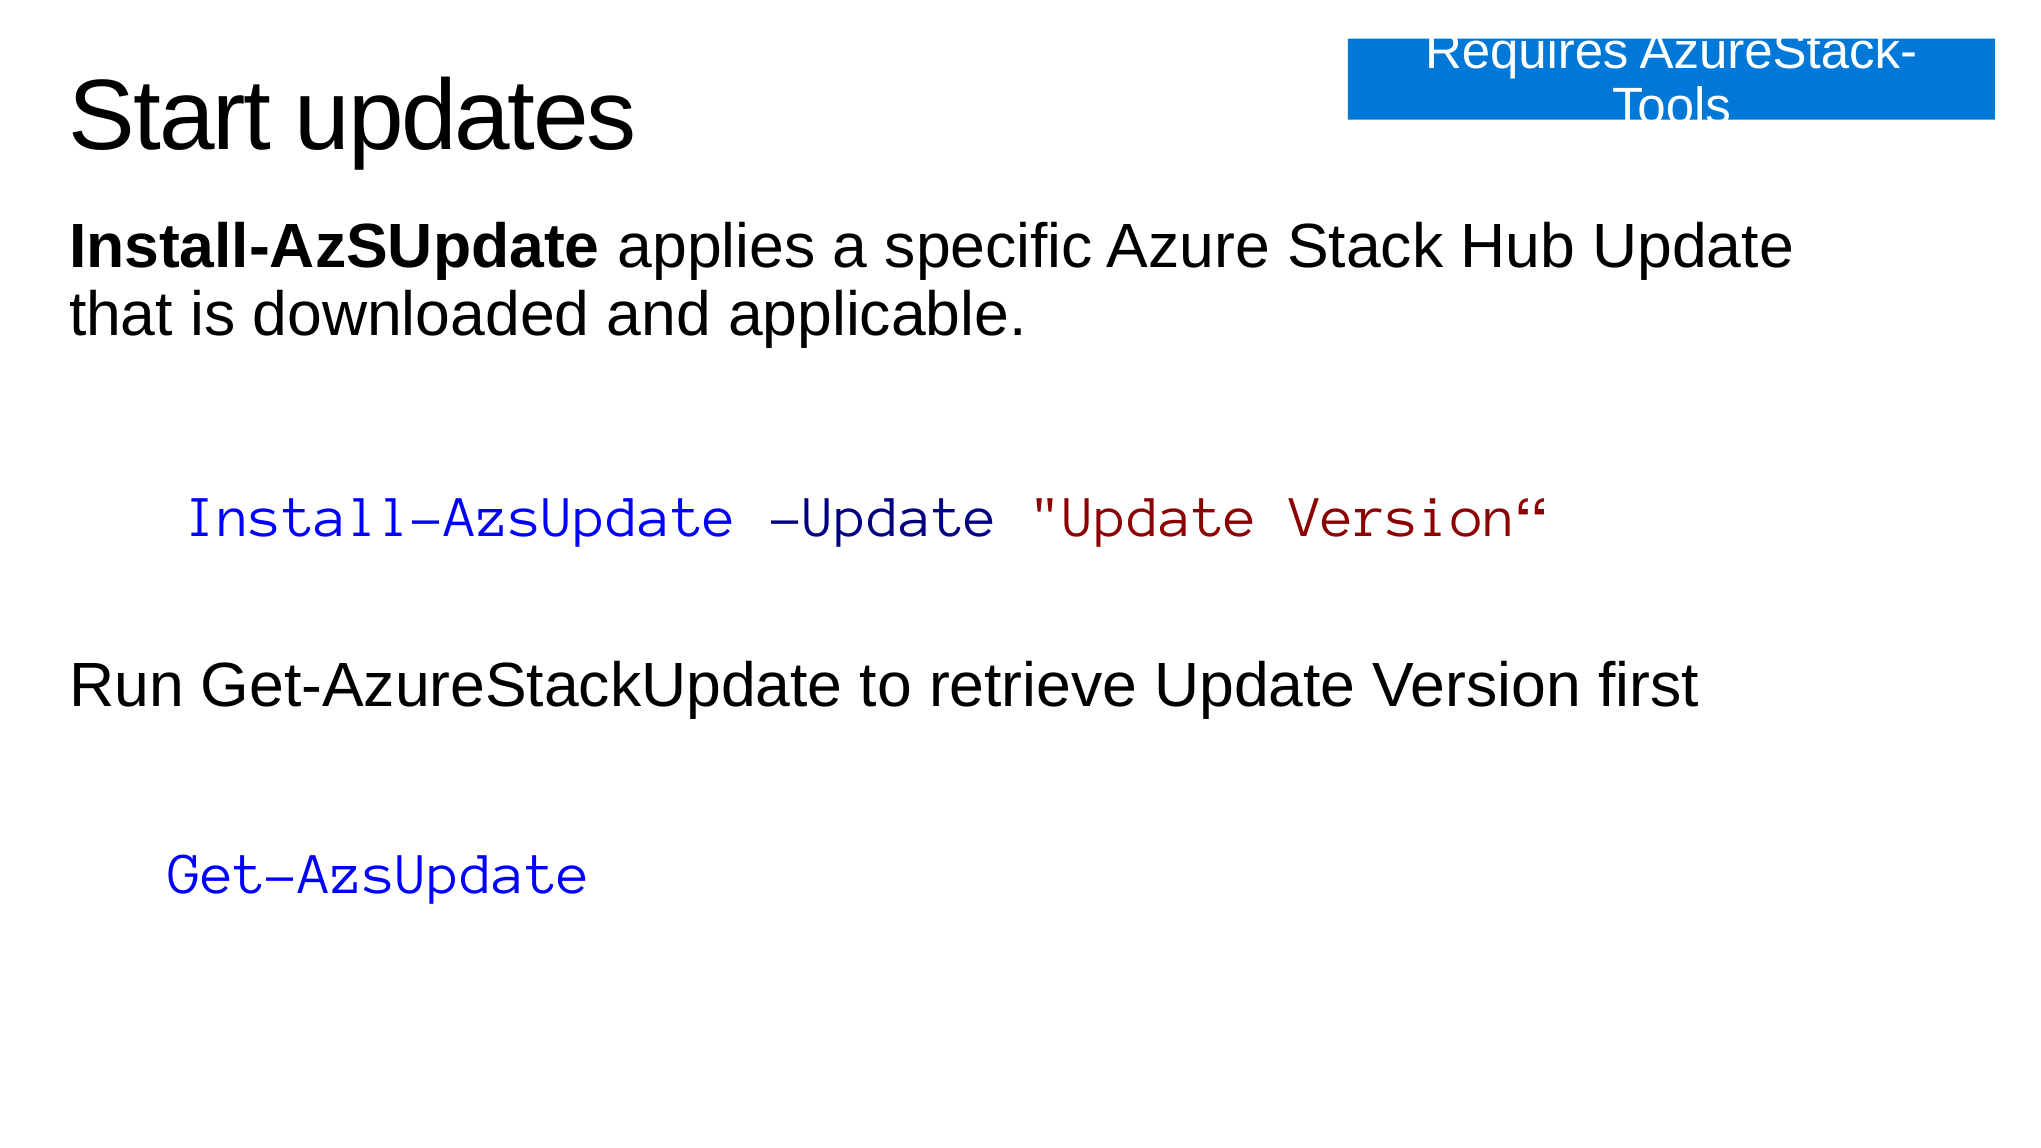

Requires AzureStack-Tools
# Start updates
Install-AzSUpdate applies a specific Azure Stack Hub Update that is downloaded and applicable.

Run Get-AzureStackUpdate to retrieve Update Version first
 Install-AzsUpdate -Update "Update Version“

Get-AzsUpdate